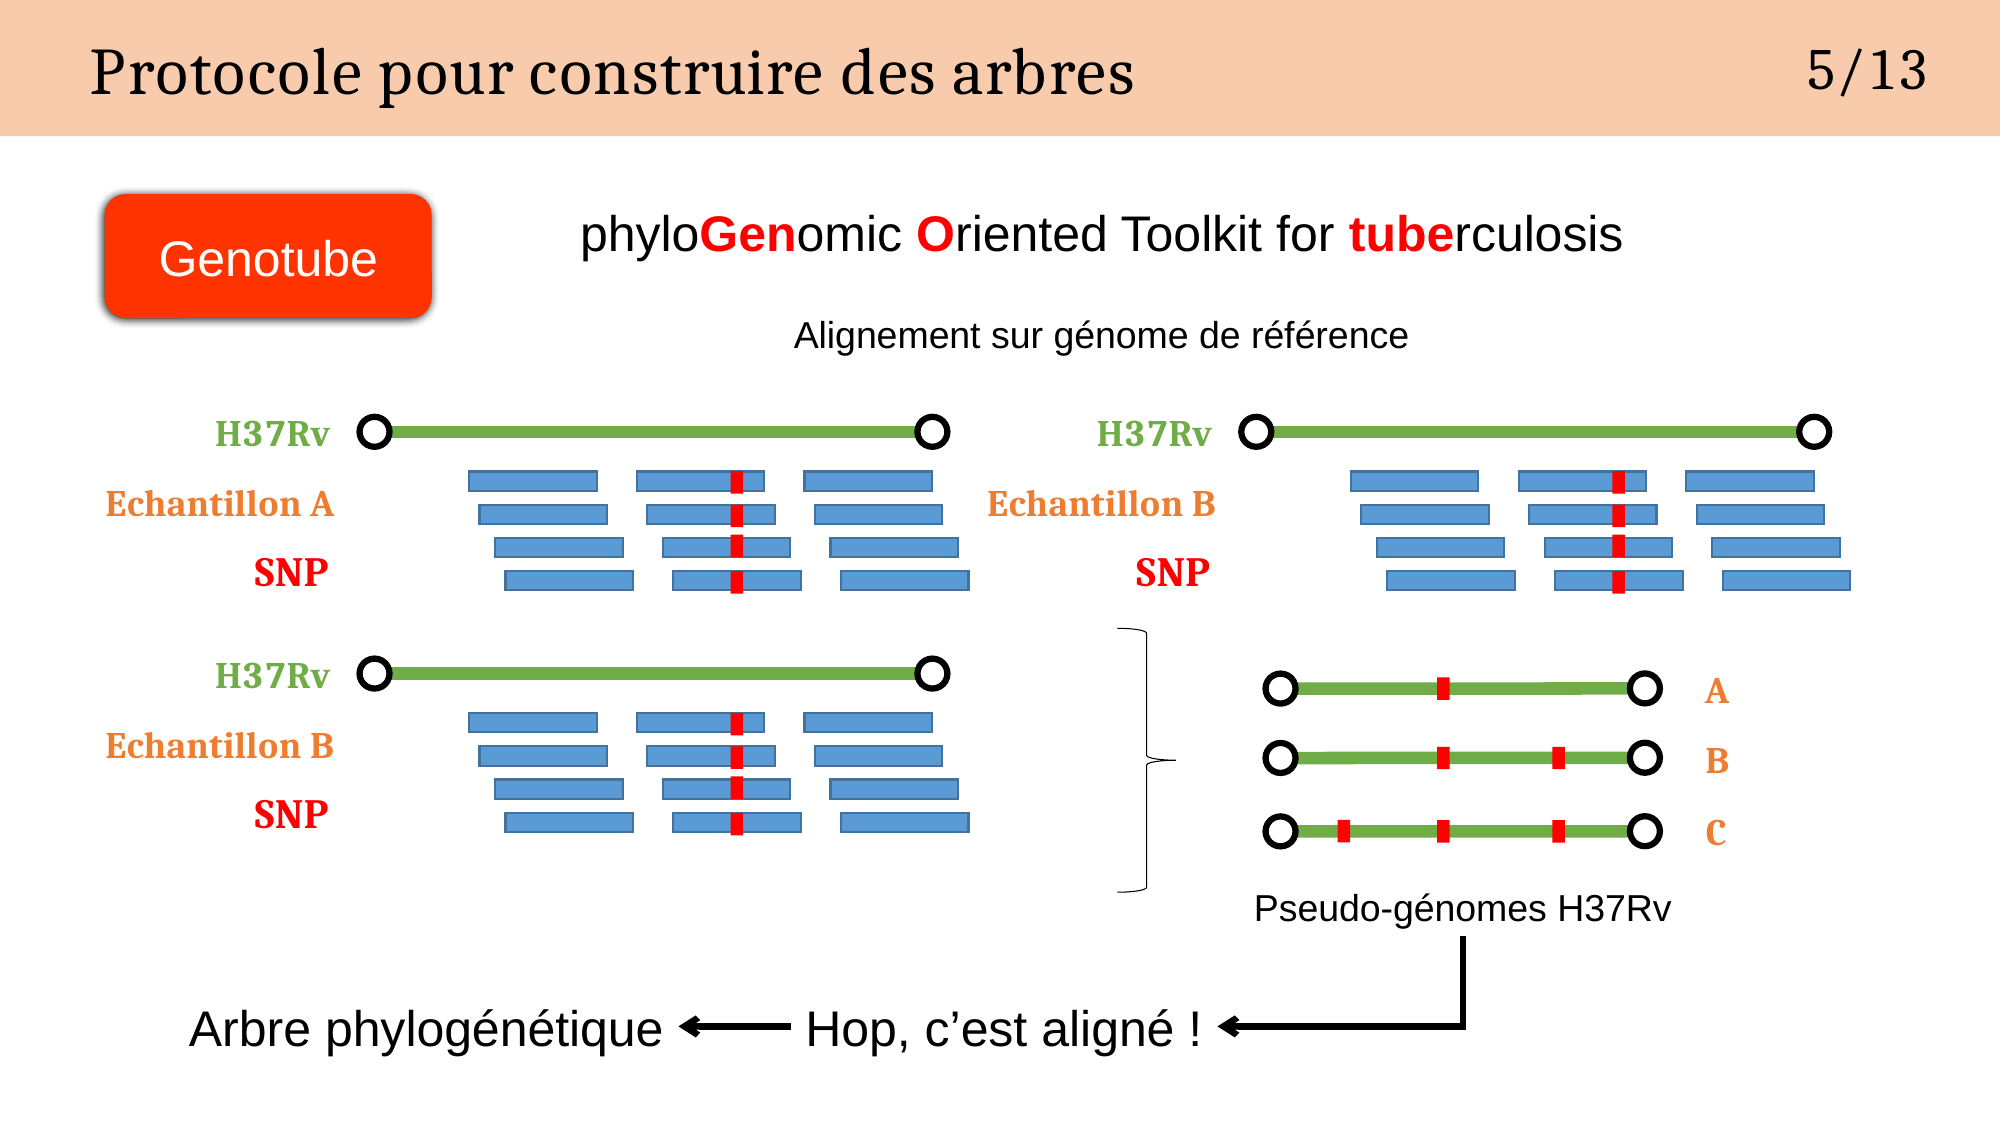

Protocole pour construire des arbres
5/13
Genotube
Genotube
phyloGenomic Oriented Toolkit for tuberculosis
Alignement sur génome de référence
H37Rv
H37Rv

Echantillon A

Echantillon B

SNP

SNP

H37Rv
A

Echantillon B

B

SNP

C

Pseudo-génomes H37Rv
Arbre phylogénétique
Hop, c’est aligné !